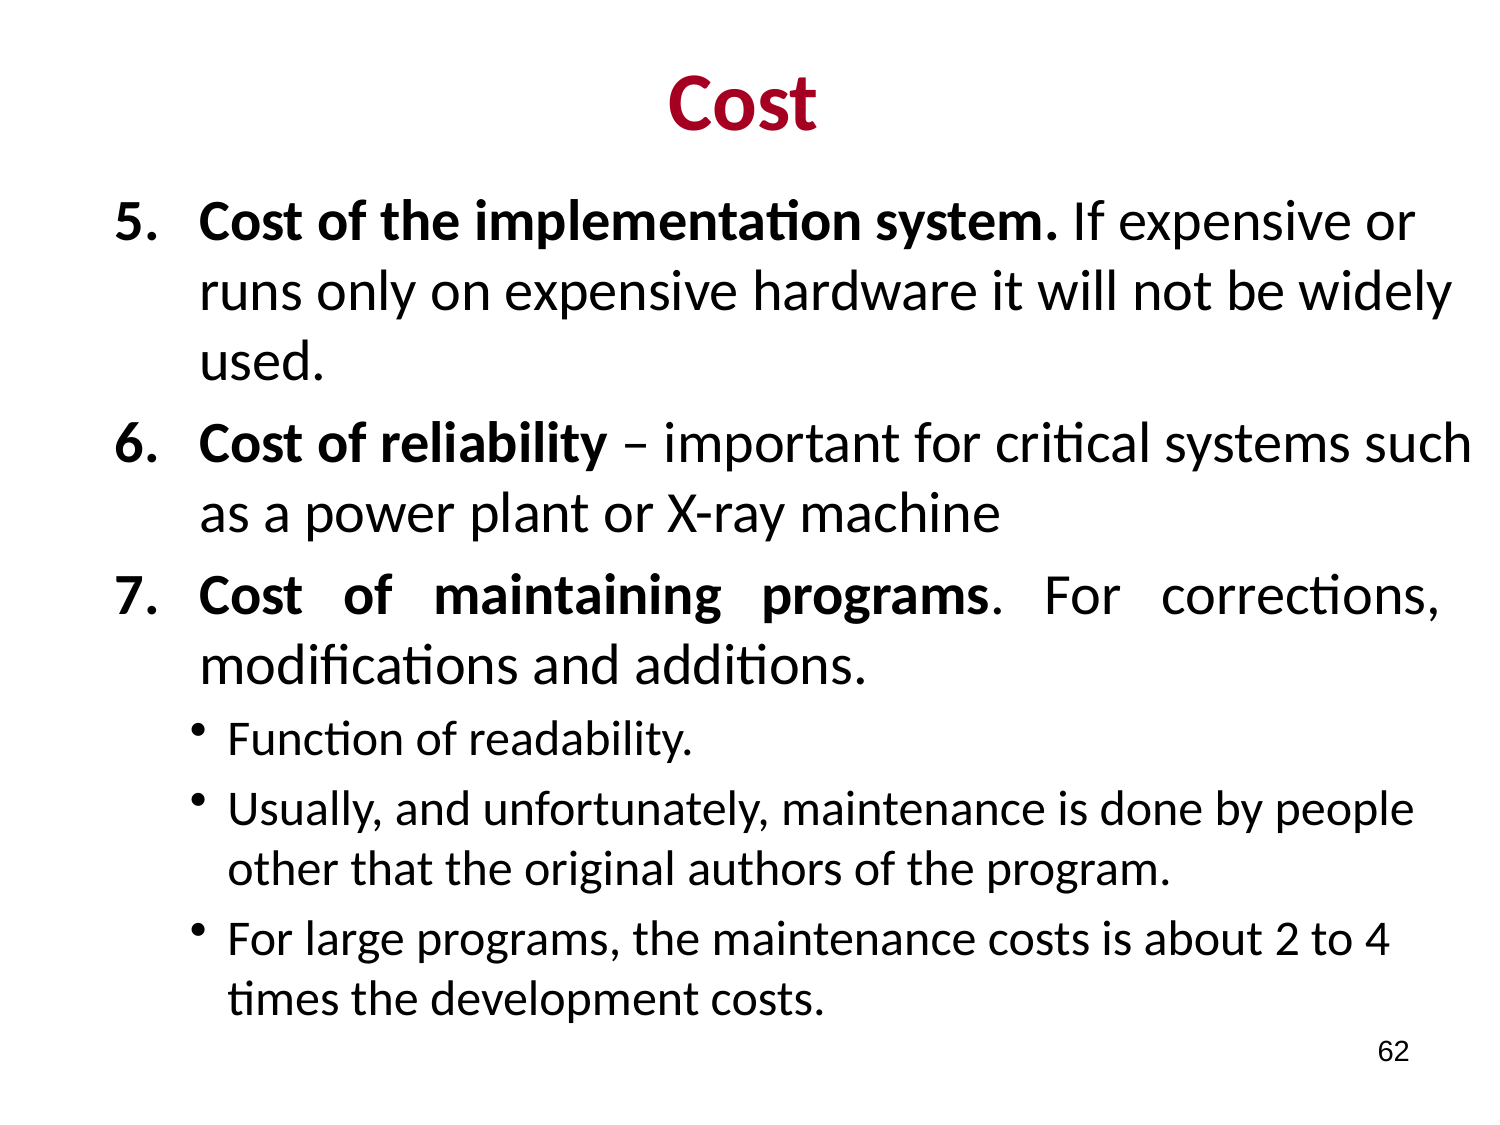

# Cost
Cost of the implementation system. If expensive or runs only on expensive hardware it will not be widely used.
Cost of reliability – important for critical systems such as a power plant or X-ray machine
Cost   of   maintaining   programs.   For   corrections, modifications and additions.
Function of readability.
Usually, and unfortunately, maintenance is done by people other that the original authors of the program.
For large programs, the maintenance costs is about 2 to 4 times the development costs.
62